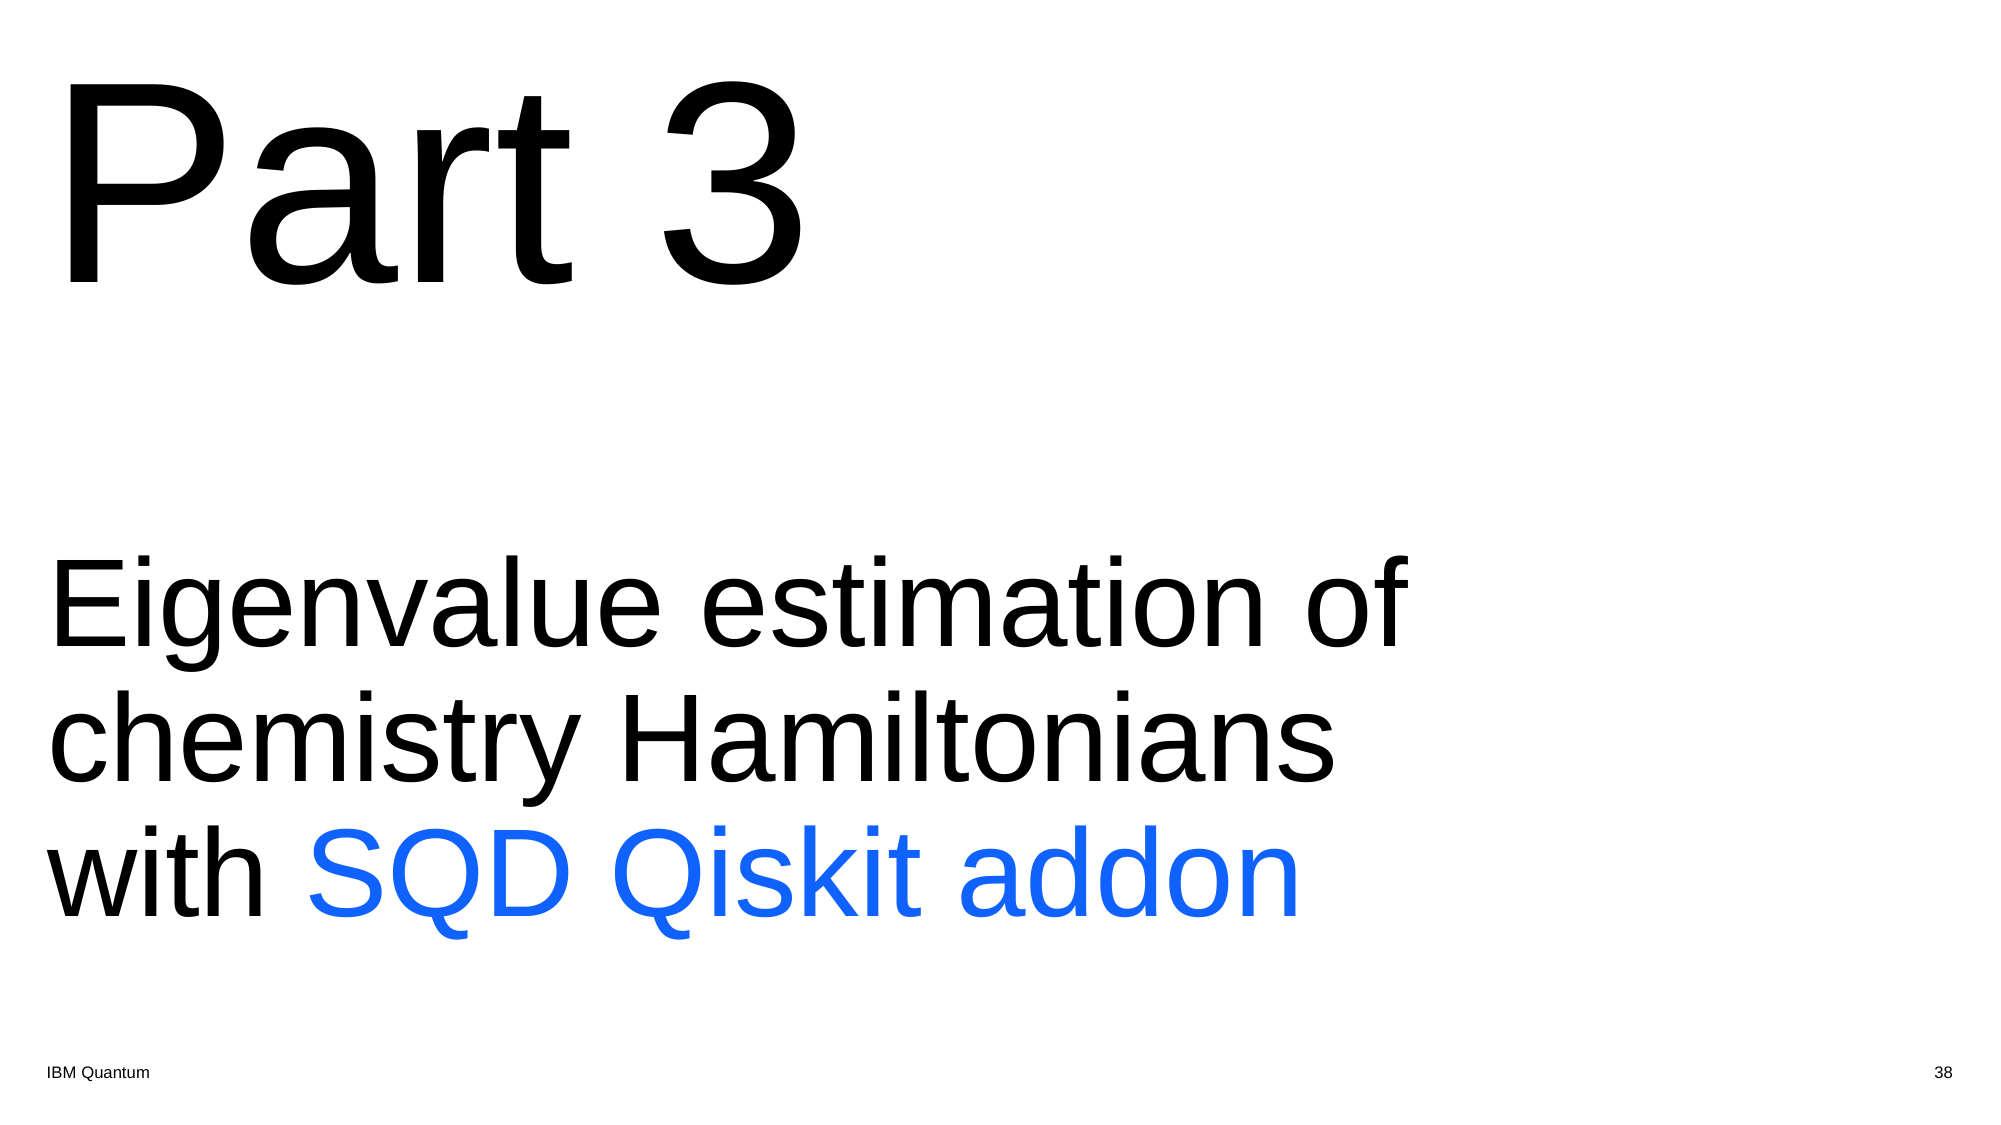

# Part 3 Eigenvalue estimation of chemistry Hamiltonians with SQD Qiskit addon
IBM Quantum
38